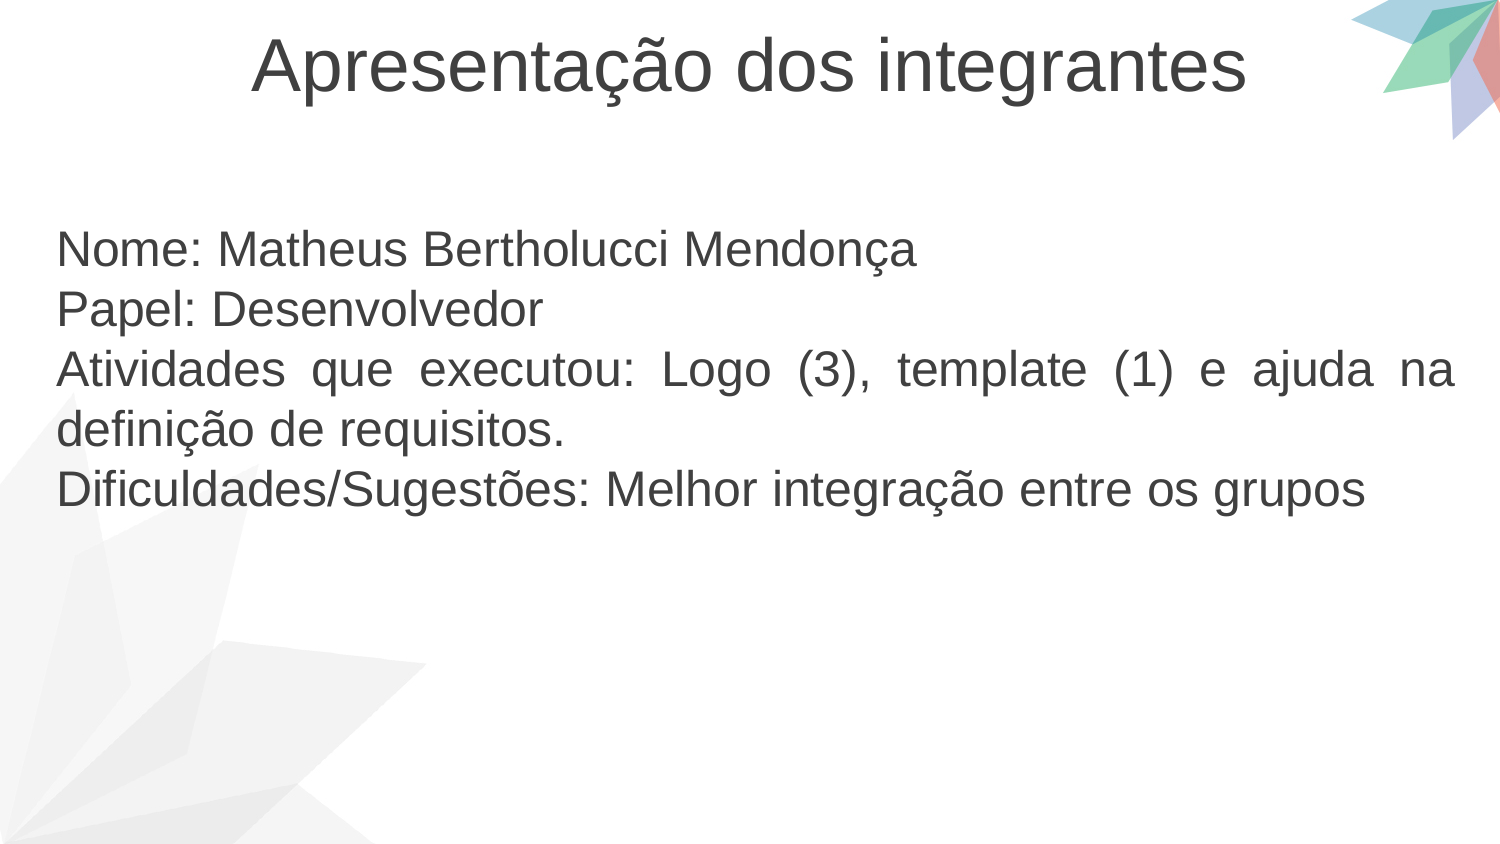

Apresentação dos integrantes
Nome: Matheus Bertholucci Mendonça
Papel: Desenvolvedor
Atividades que executou: Logo (3), template (1) e ajuda na definição de requisitos.
Dificuldades/Sugestões: Melhor integração entre os grupos